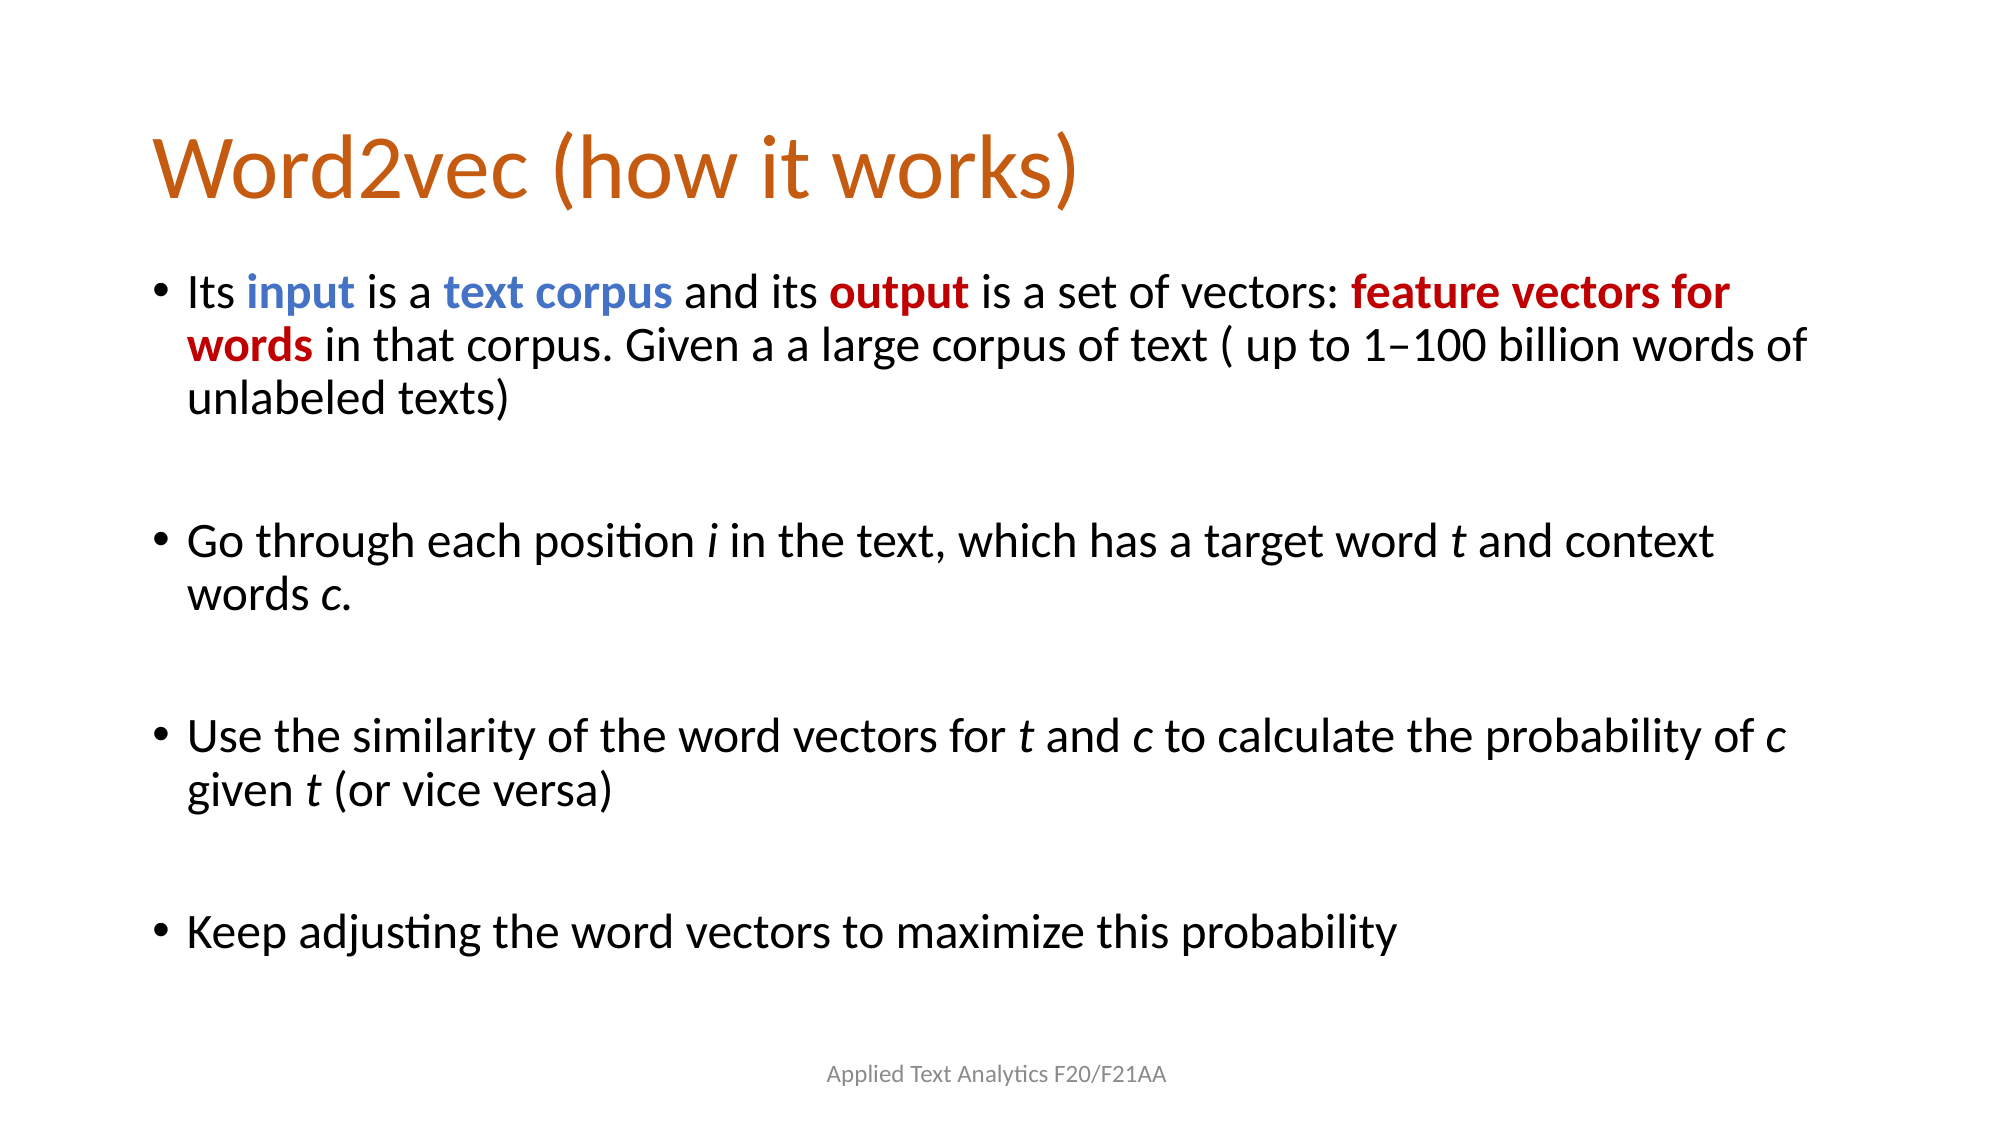

# Word2vec (how it works)
Its input is a text corpus and its output is a set of vectors: feature vectors for words in that corpus. Given a a large corpus of text ( up to 1–100 billion words of unlabeled texts)

Go through each position i in the text, which has a target word t and context words c.

Use the similarity of the word vectors for t and c to calculate the probability of c given t (or vice versa)

Keep adjusting the word vectors to maximize this probability

Applied Text Analytics F20/F21AA